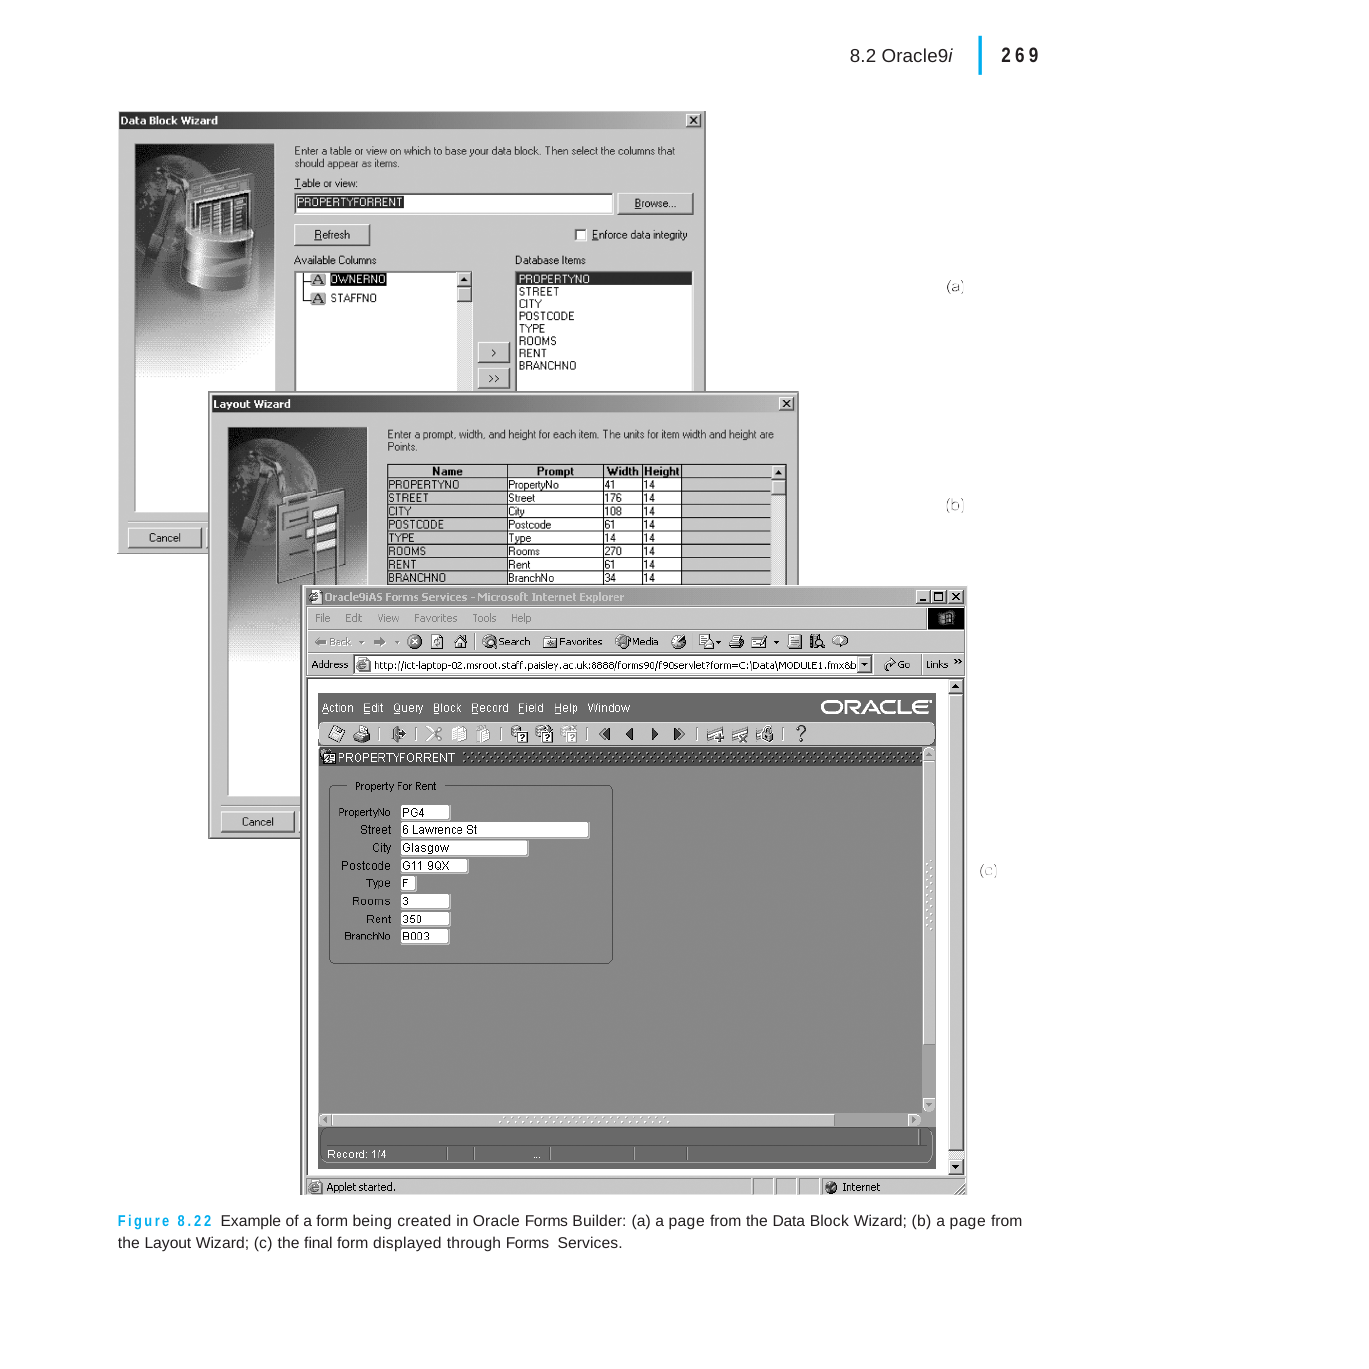

|
269
8.2 Oracle9i

Figure 8.22 Example of a form being created in Oracle Forms Builder: (a) a page from the Data Block Wizard; (b) a page from  the Layout Wizard; (c) the final form displayed through Forms Services.